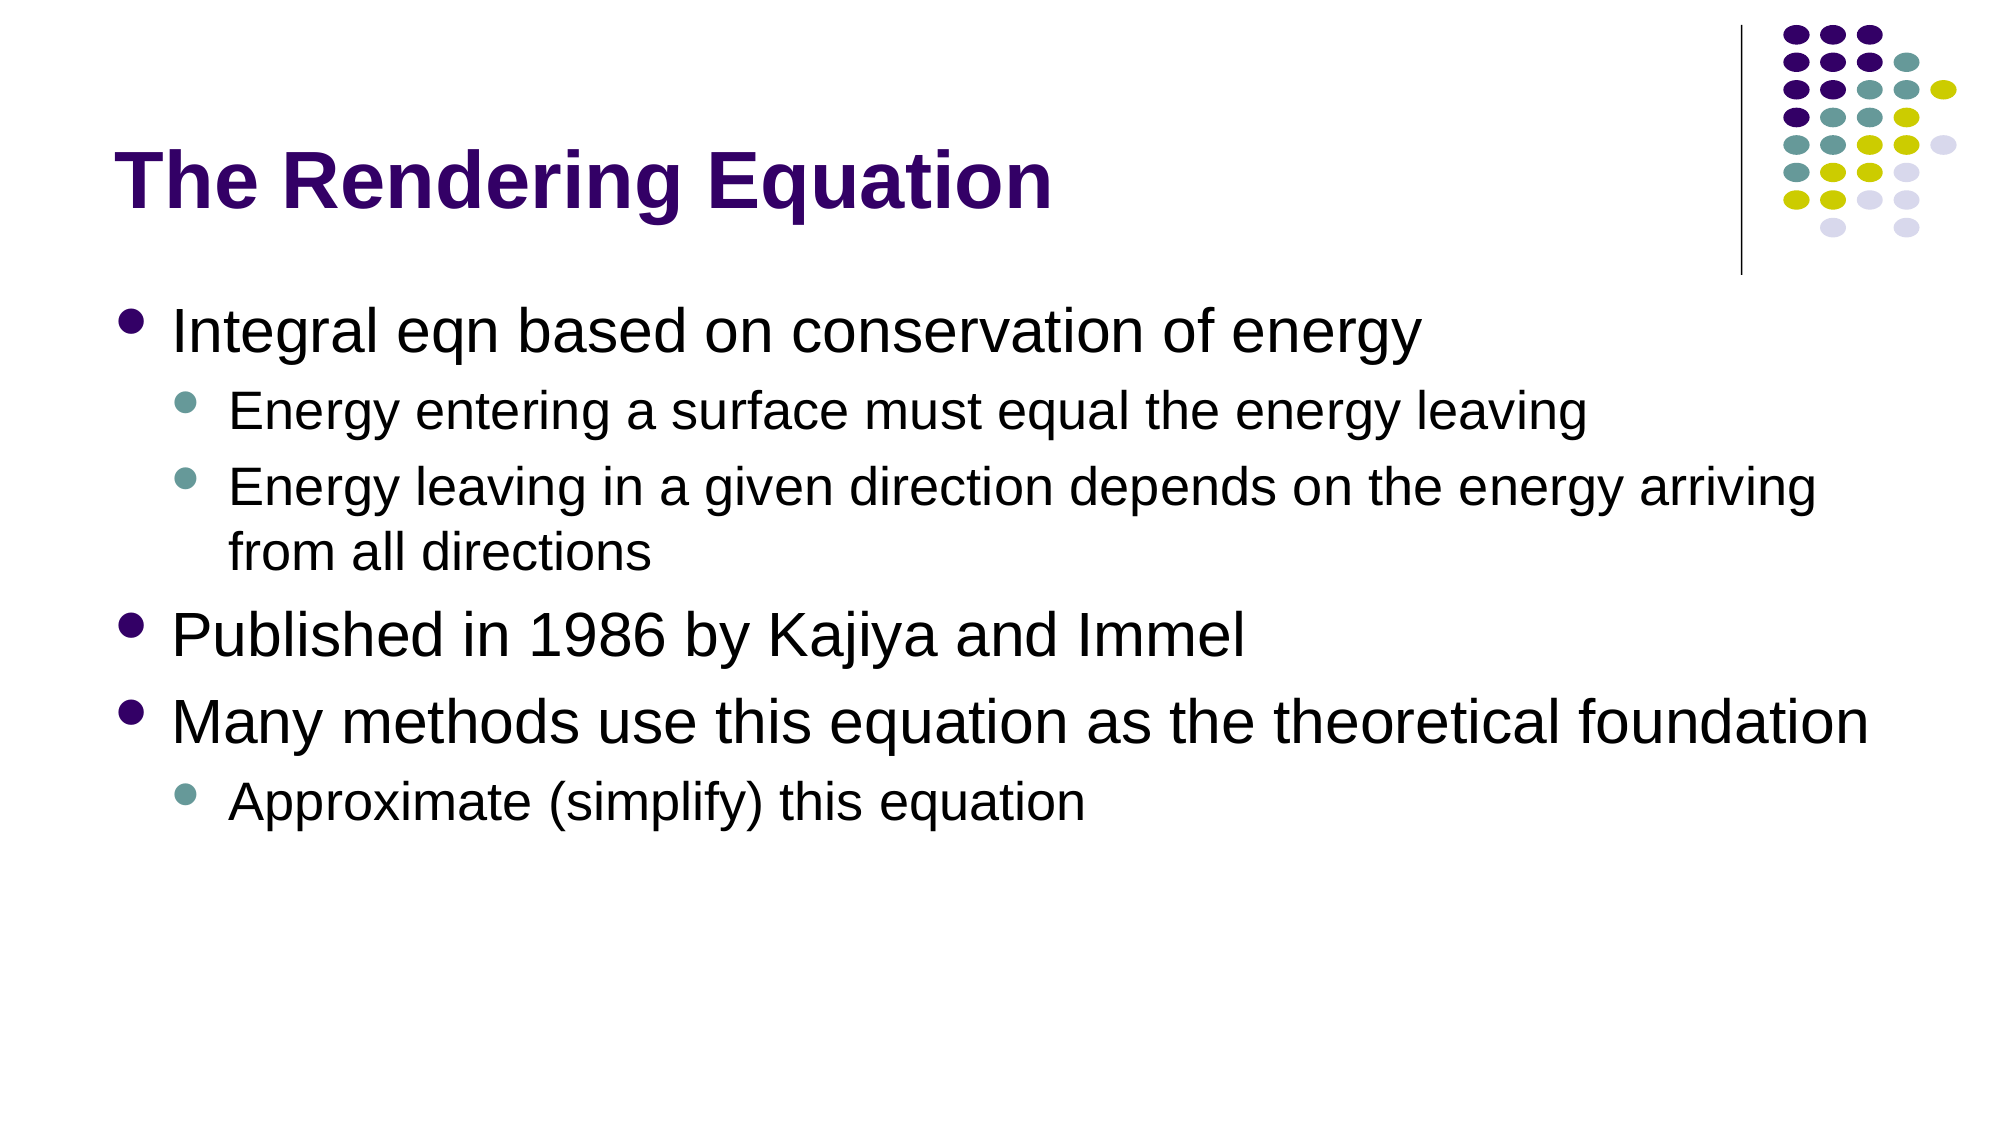

# The Rendering Equation
Integral eqn based on conservation of energy
Energy entering a surface must equal the energy leaving
Energy leaving in a given direction depends on the energy arriving from all directions
Published in 1986 by Kajiya and Immel
Many methods use this equation as the theoretical foundation
Approximate (simplify) this equation